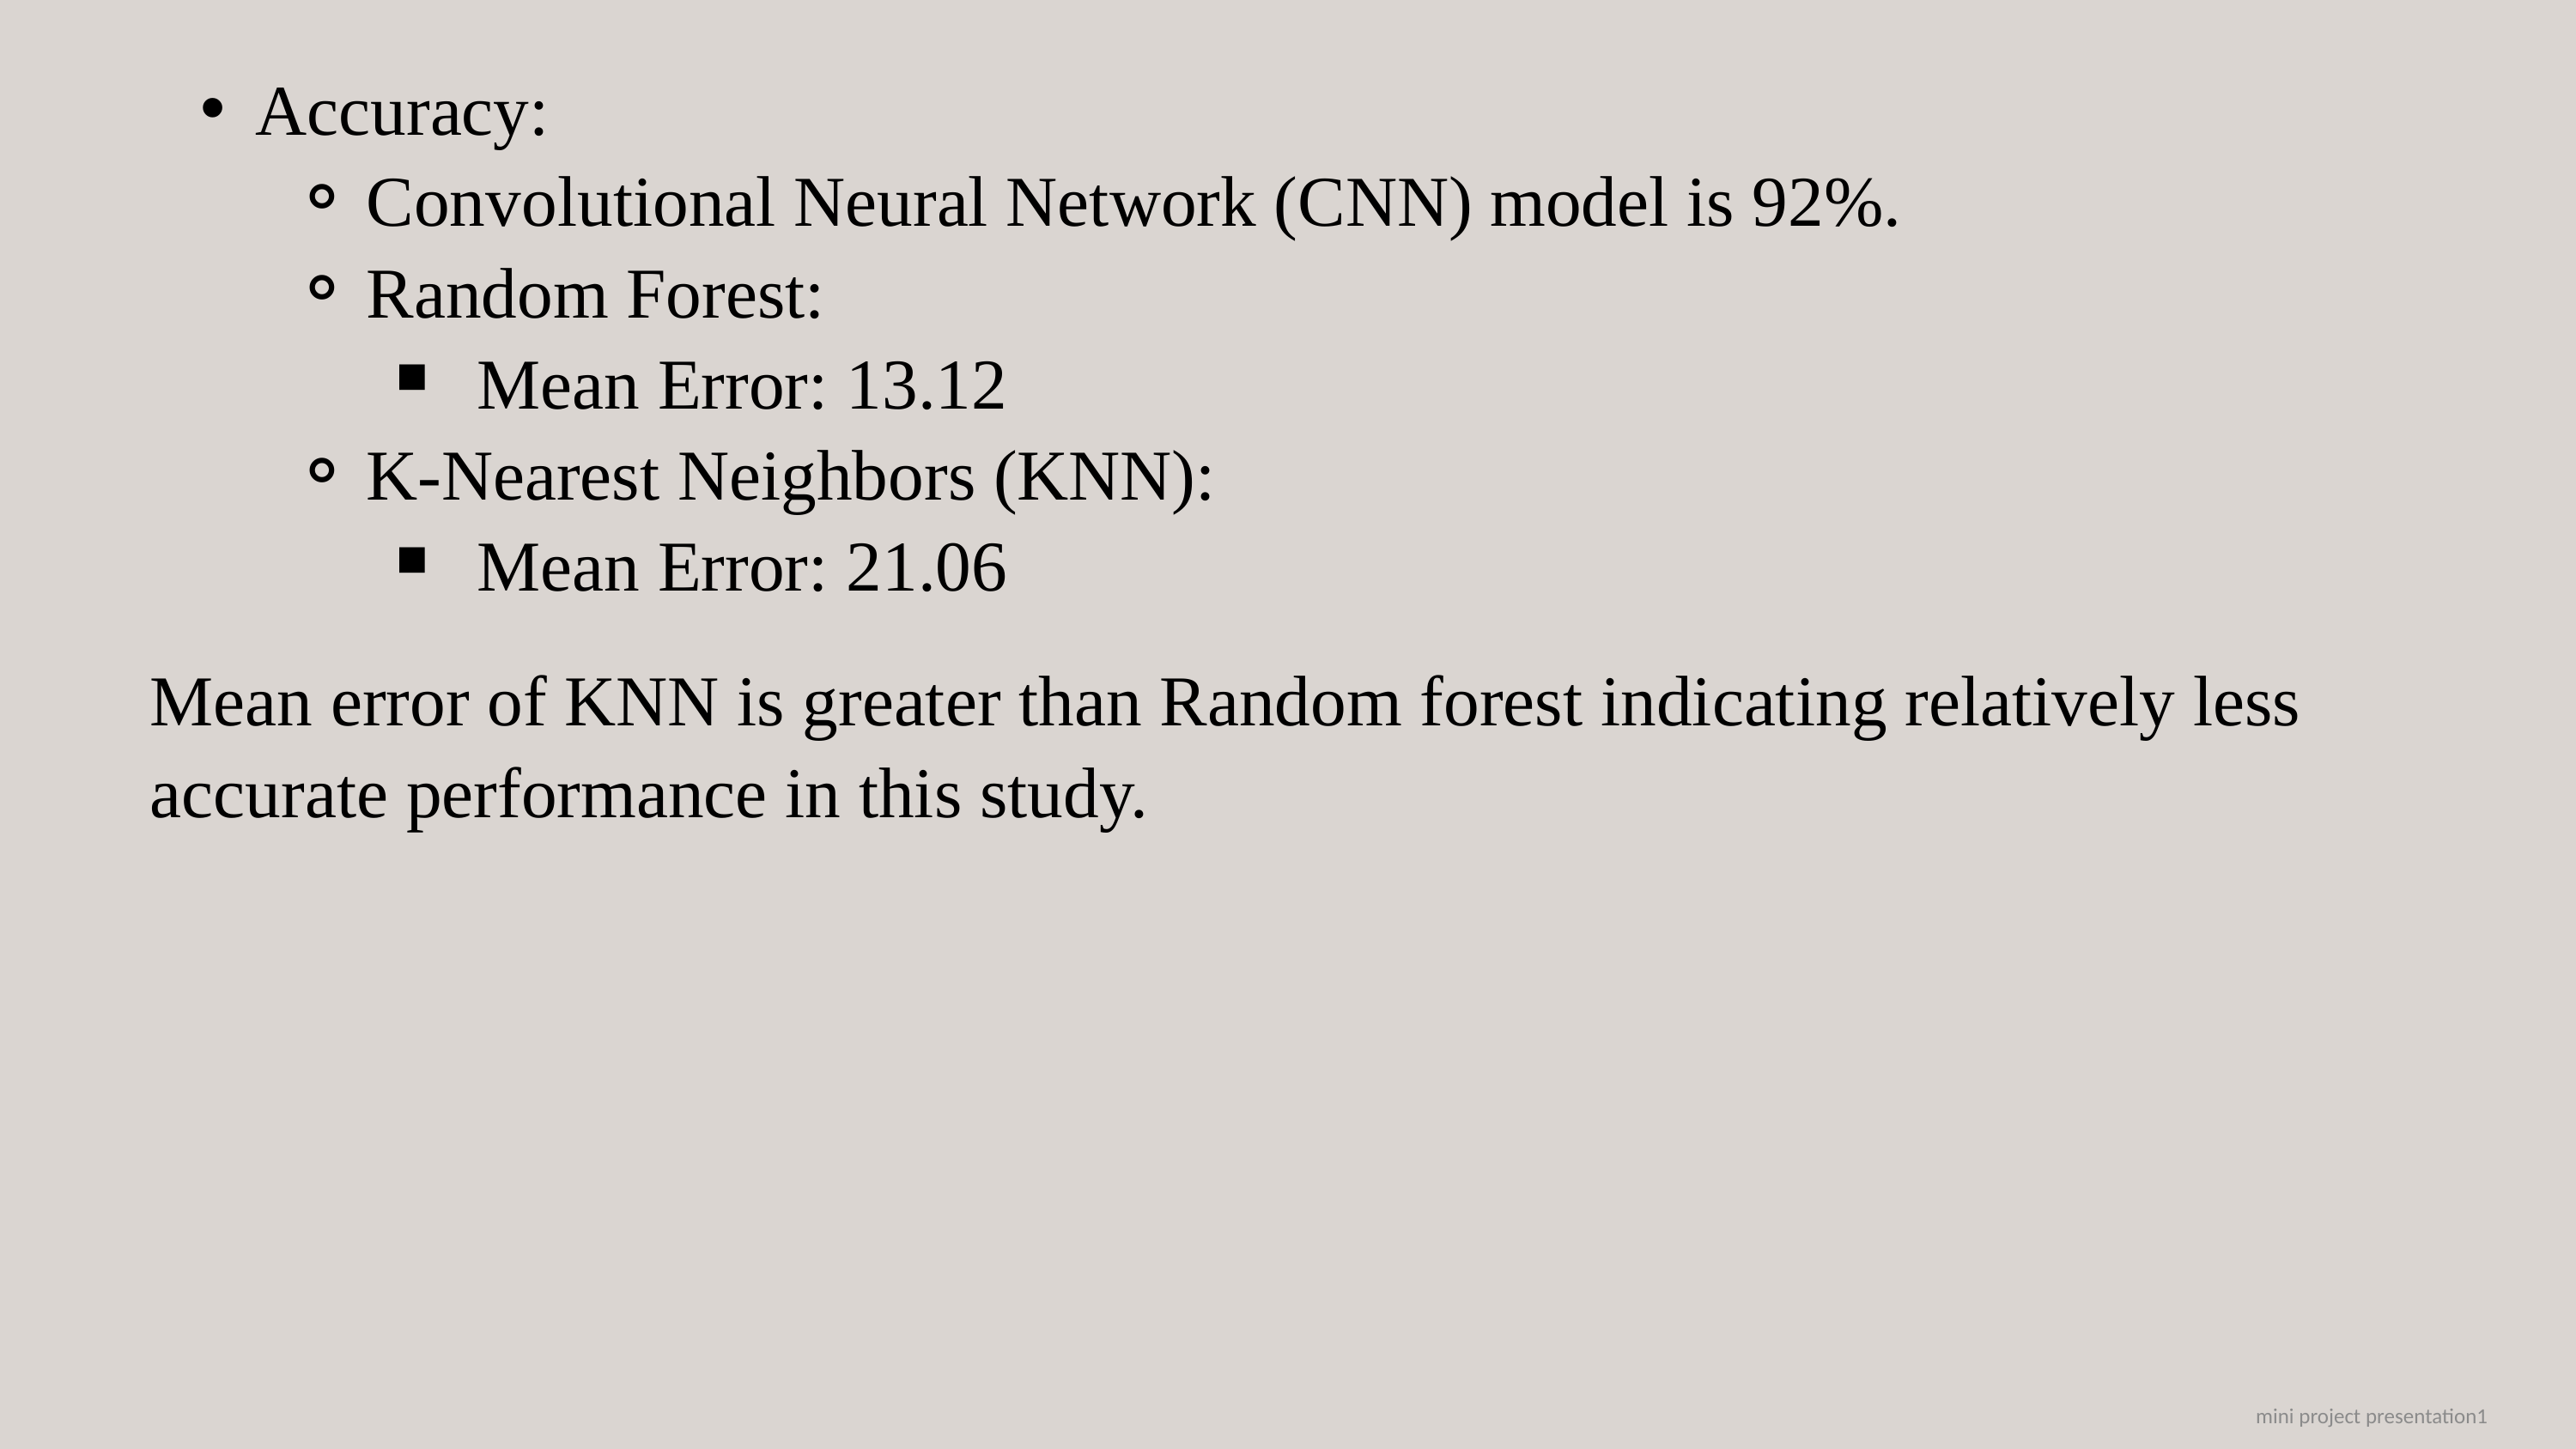

8
Accuracy:
Convolutional Neural Network (CNN) model is 92%.
Random Forest:
Mean Error: 13.12
K-Nearest Neighbors (KNN):
Mean Error: 21.06

Mean error of KNN is greater than Random forest indicating relatively less accurate performance in this study.

mini project presentation1